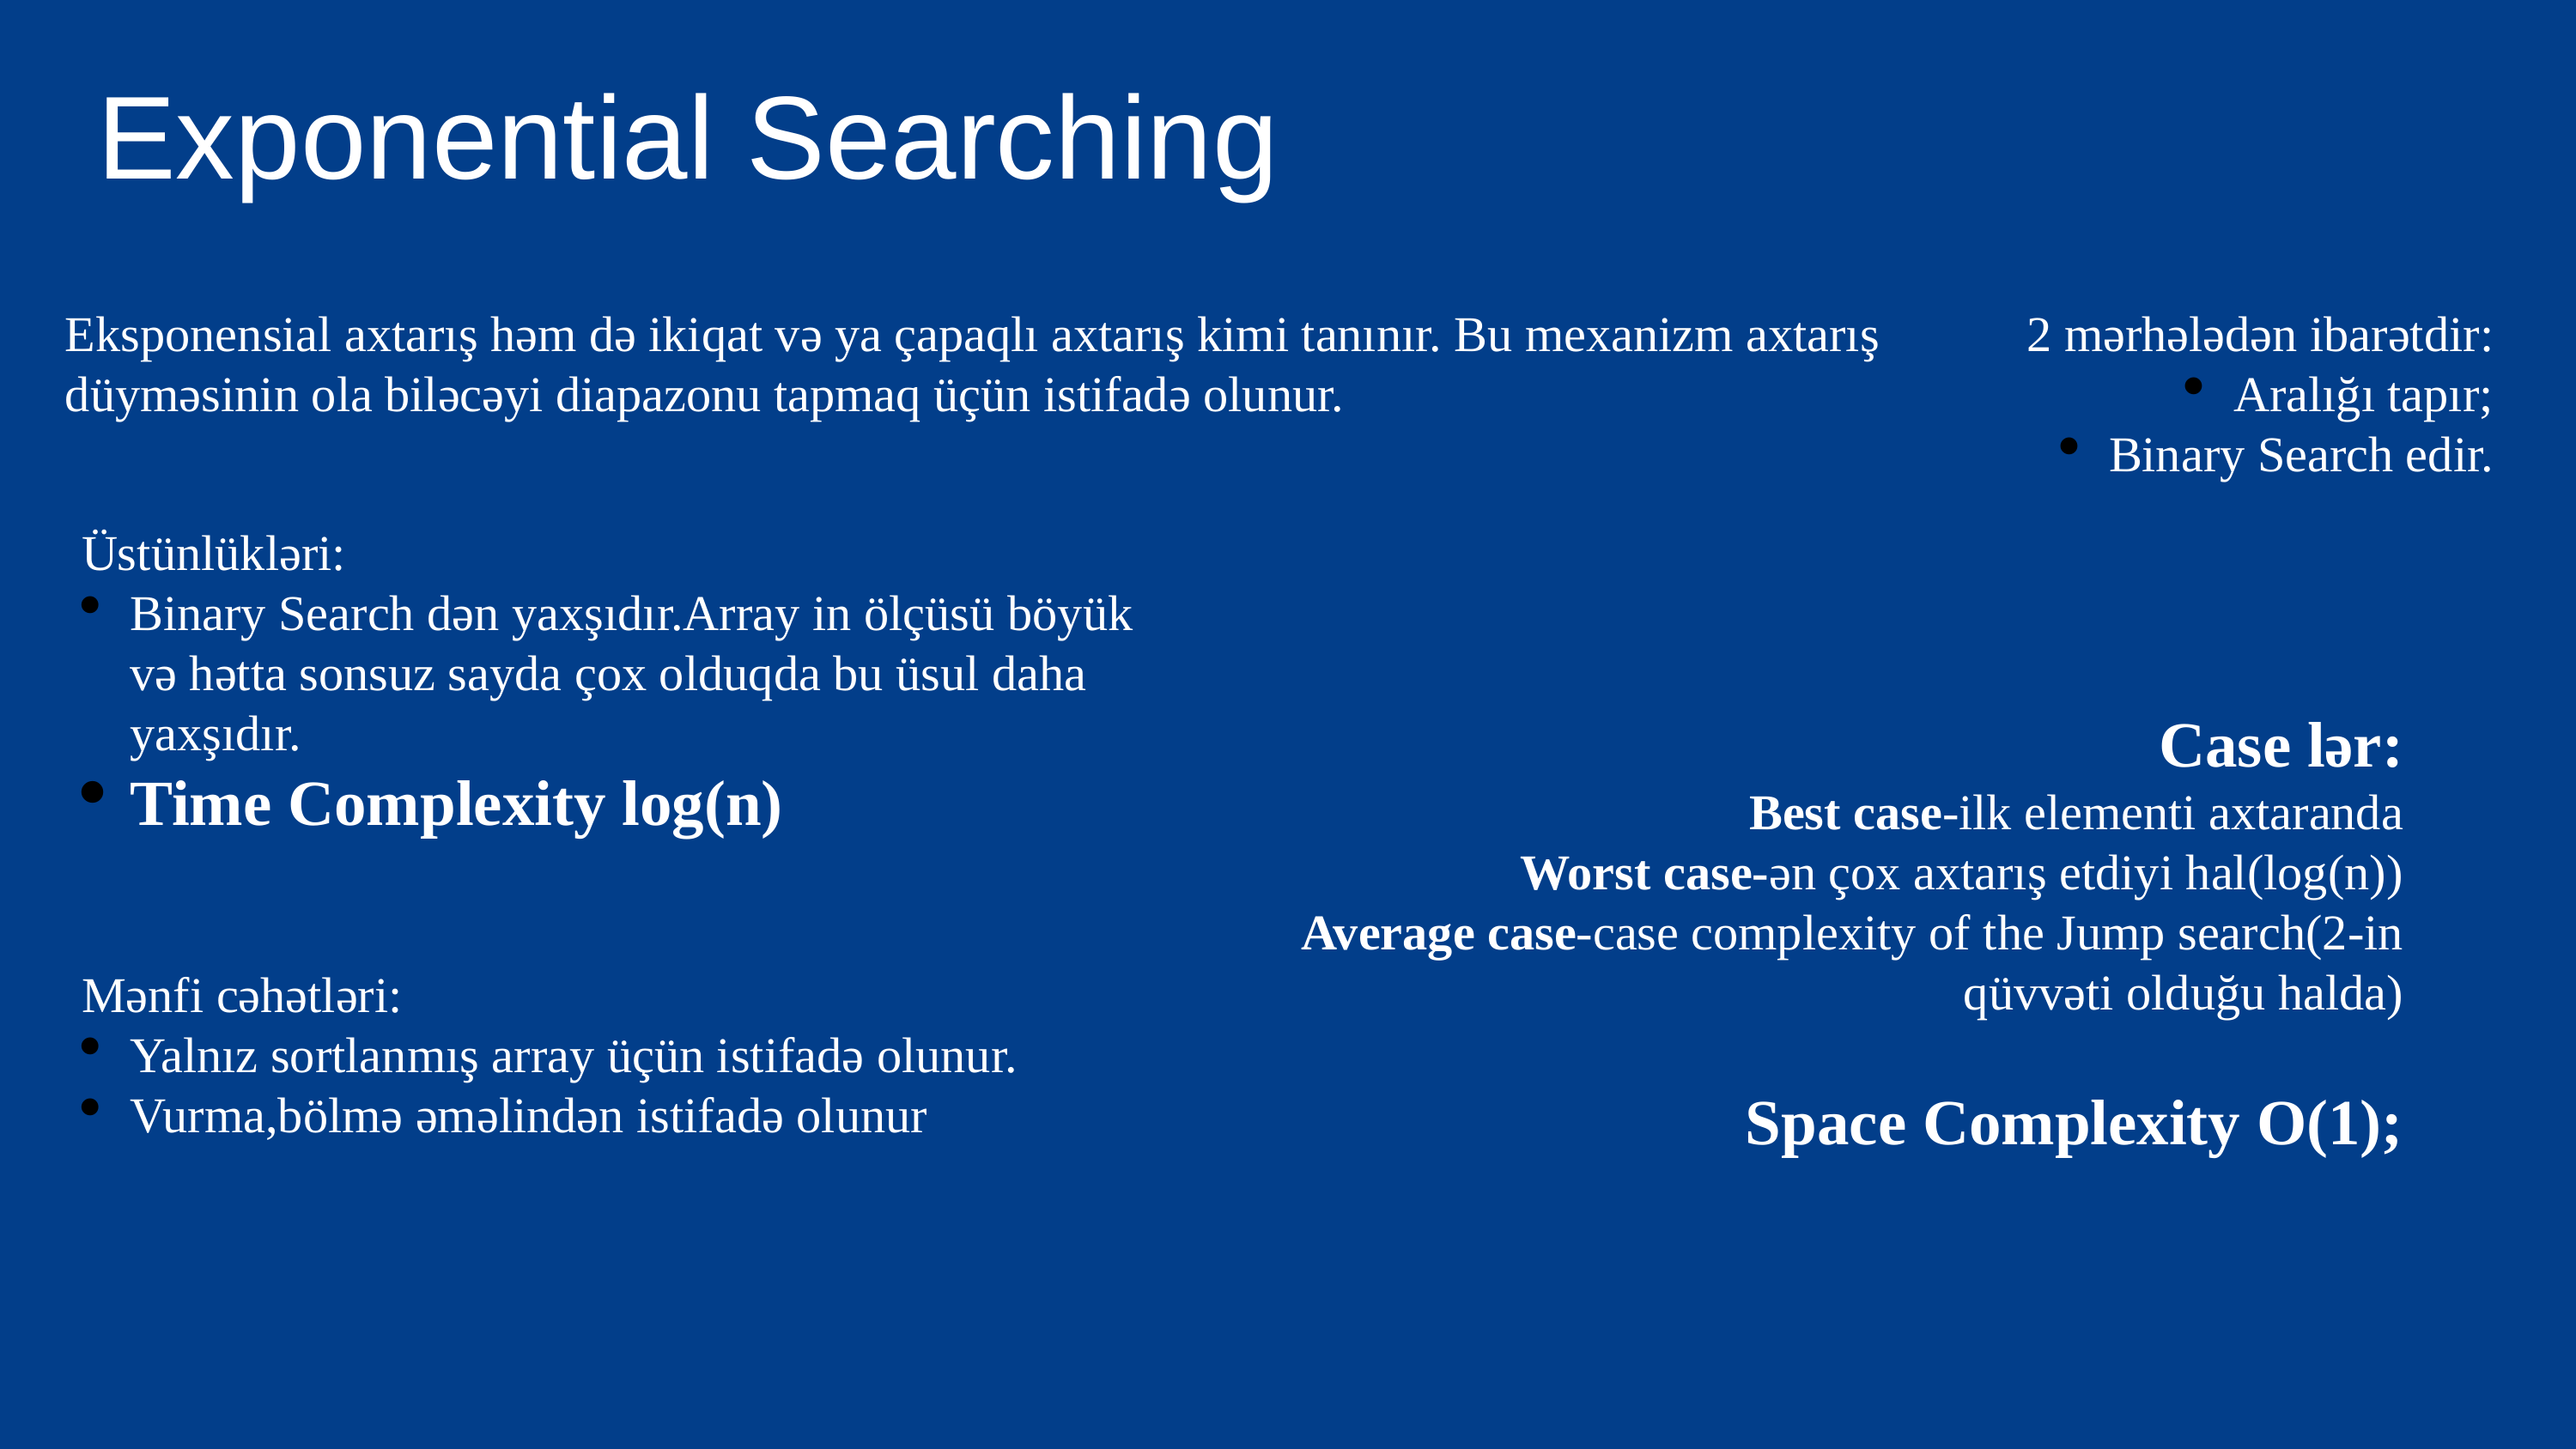

Exponential Searching
Eksponensial axtarış həm də ikiqat və ya çapaqlı axtarış kimi tanınır. Bu mexanizm axtarış düyməsinin ola biləcəyi diapazonu tapmaq üçün istifadə olunur.
2 mərhələdən ibarətdir:
Aralığı tapır;
Binary Search edir.
Üstünlükləri:
Binary Search dən yaxşıdır.Array in ölçüsü böyük və hətta sonsuz sayda çox olduqda bu üsul daha yaxşıdır.
Time Complexity log(n)
Case lər:
	Best case-ilk elementi axtaranda
	Worst case-ən çox axtarış etdiyi hal(log(n))
	Average case-case complexity of the Jump search(2-in qüvvəti olduğu halda)

Space Complexity O(1);
Mənfi cəhətləri:
Yalnız sortlanmış array üçün istifadə olunur.
Vurma,bölmə əməlindən istifadə olunur